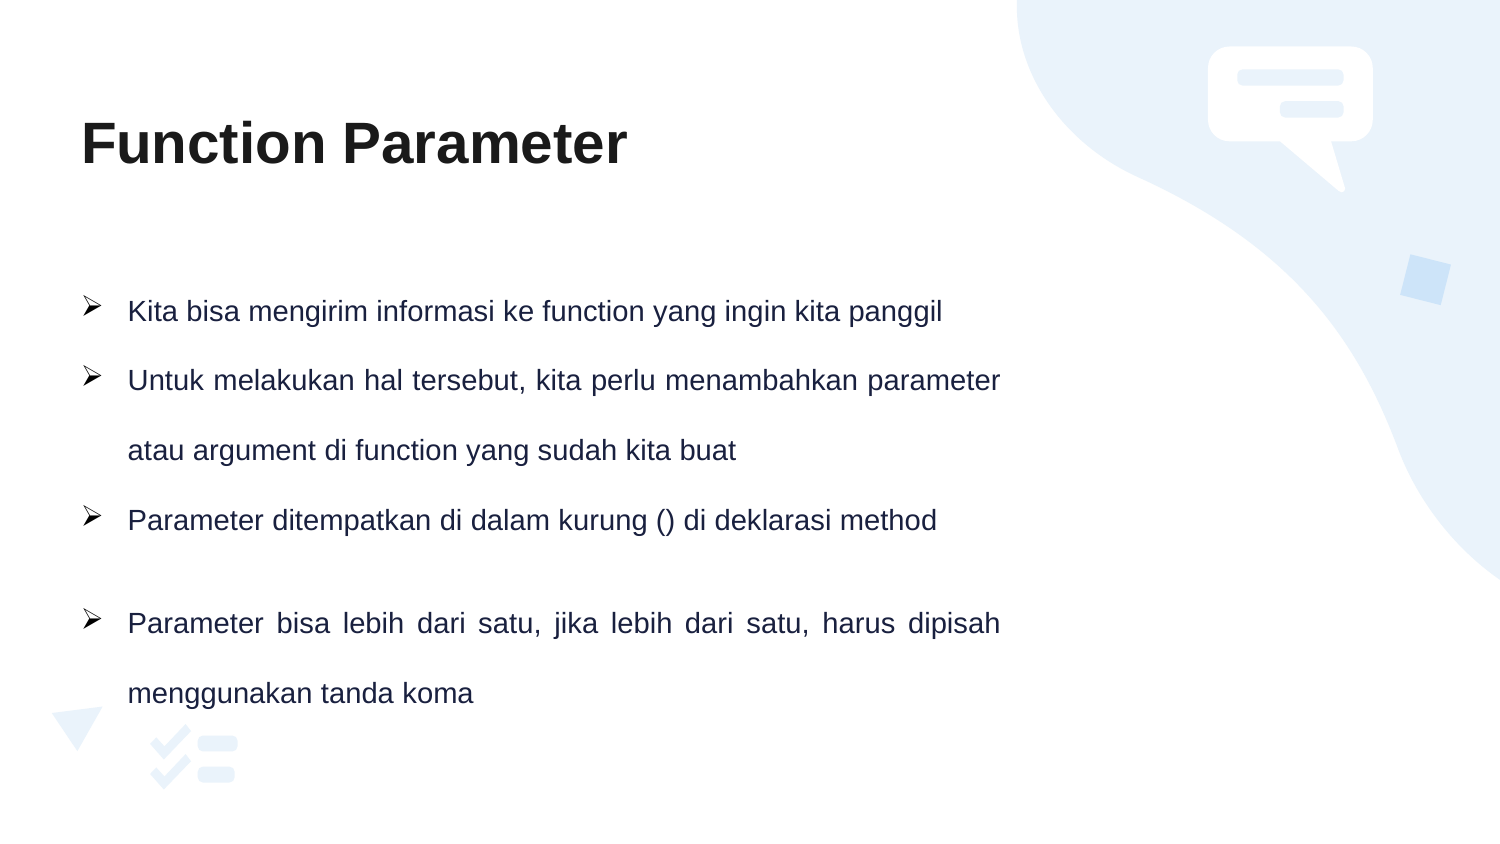

# Function Parameter

Kita bisa mengirim informasi ke function yang ingin kita panggil
Untuk melakukan hal tersebut, kita perlu menambahkan parameter atau argument di function yang sudah kita buat
Parameter ditempatkan di dalam kurung () di deklarasi method
Parameter bisa lebih dari satu, jika lebih dari satu, harus dipisah menggunakan tanda koma